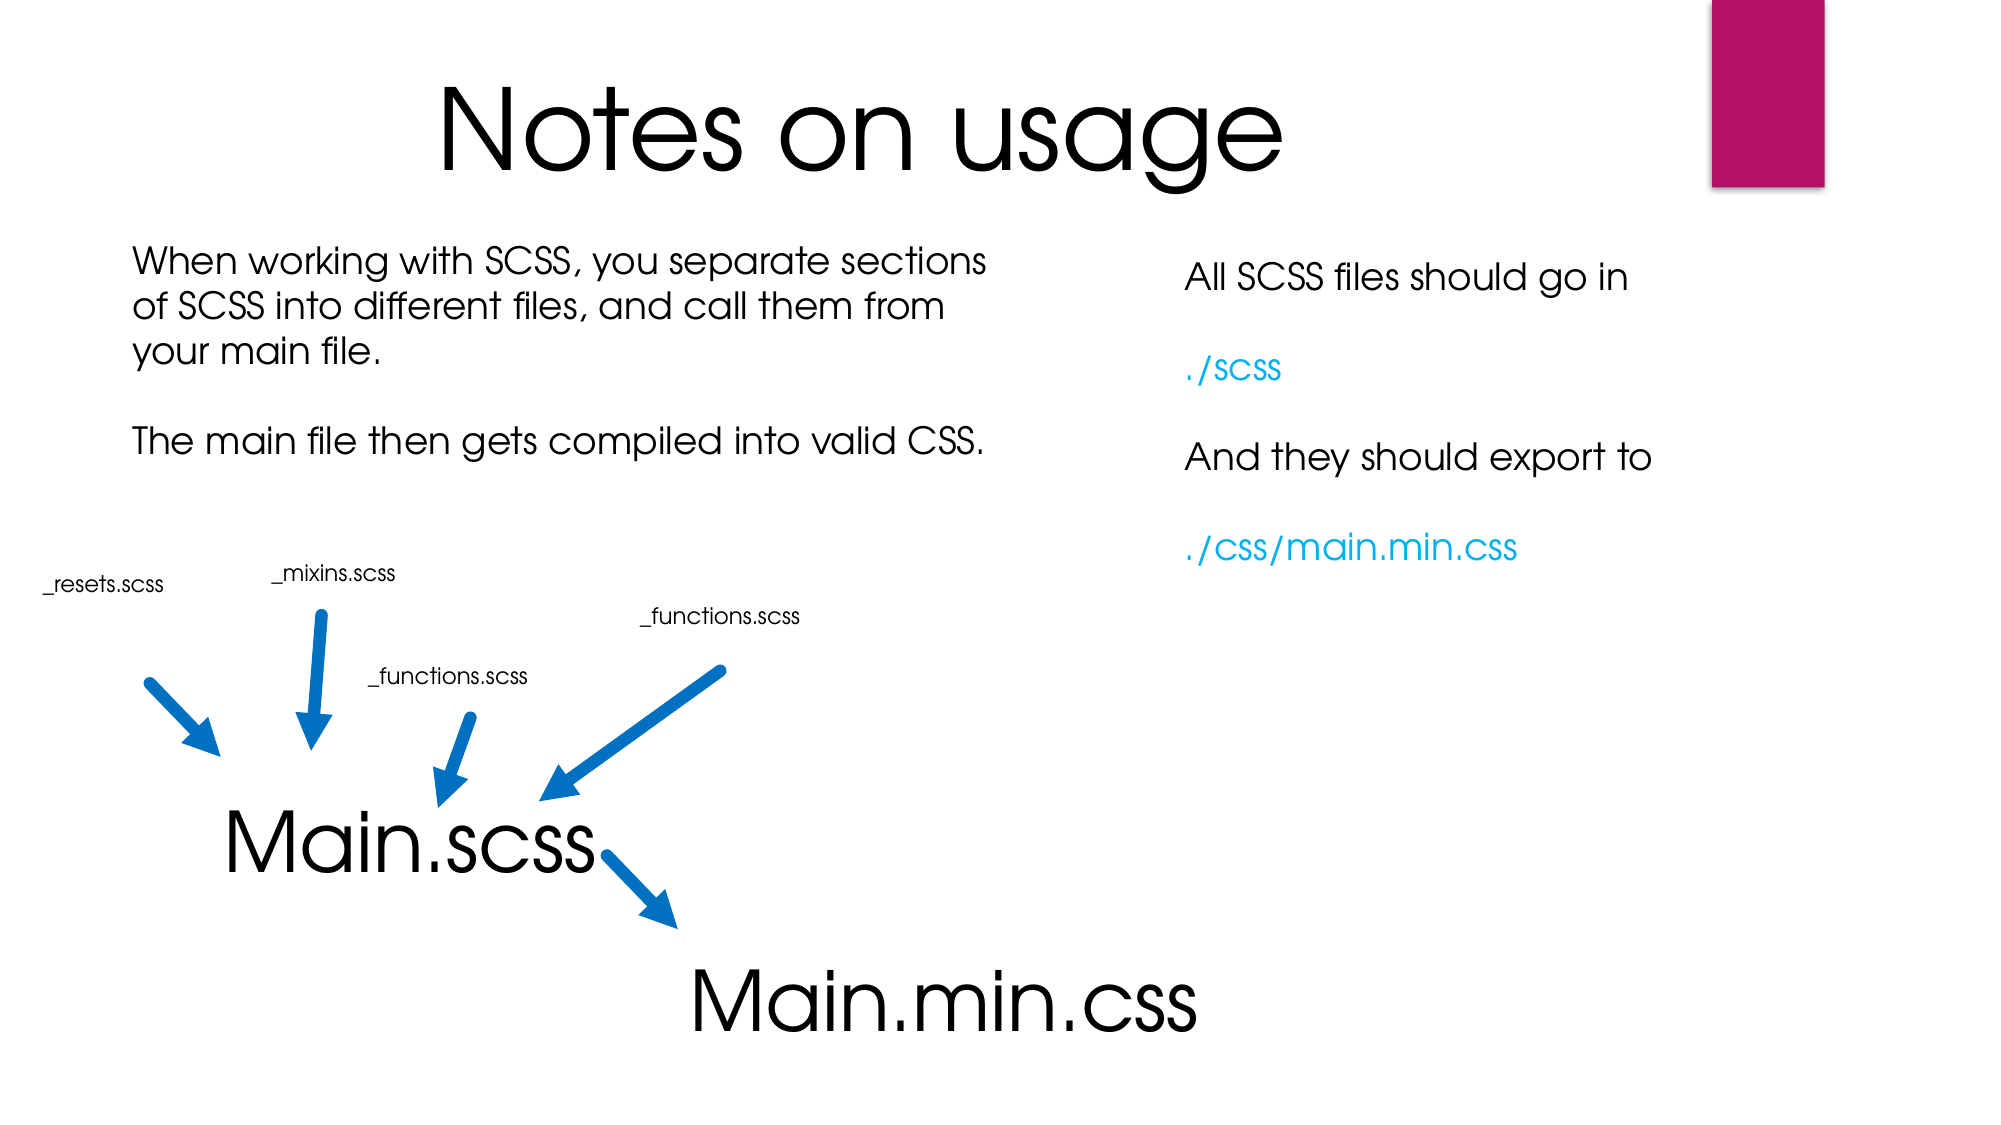

Notes on usage
When working with SCSS, you separate sections of SCSS into different files, and call them from your main file.

The main file then gets compiled into valid CSS.
All SCSS files should go in

./scss

And they should export to

./css/main.min.css
_mixins.scss
_resets.scss
_functions.scss
_functions.scss
Main.scss
Main.min.css